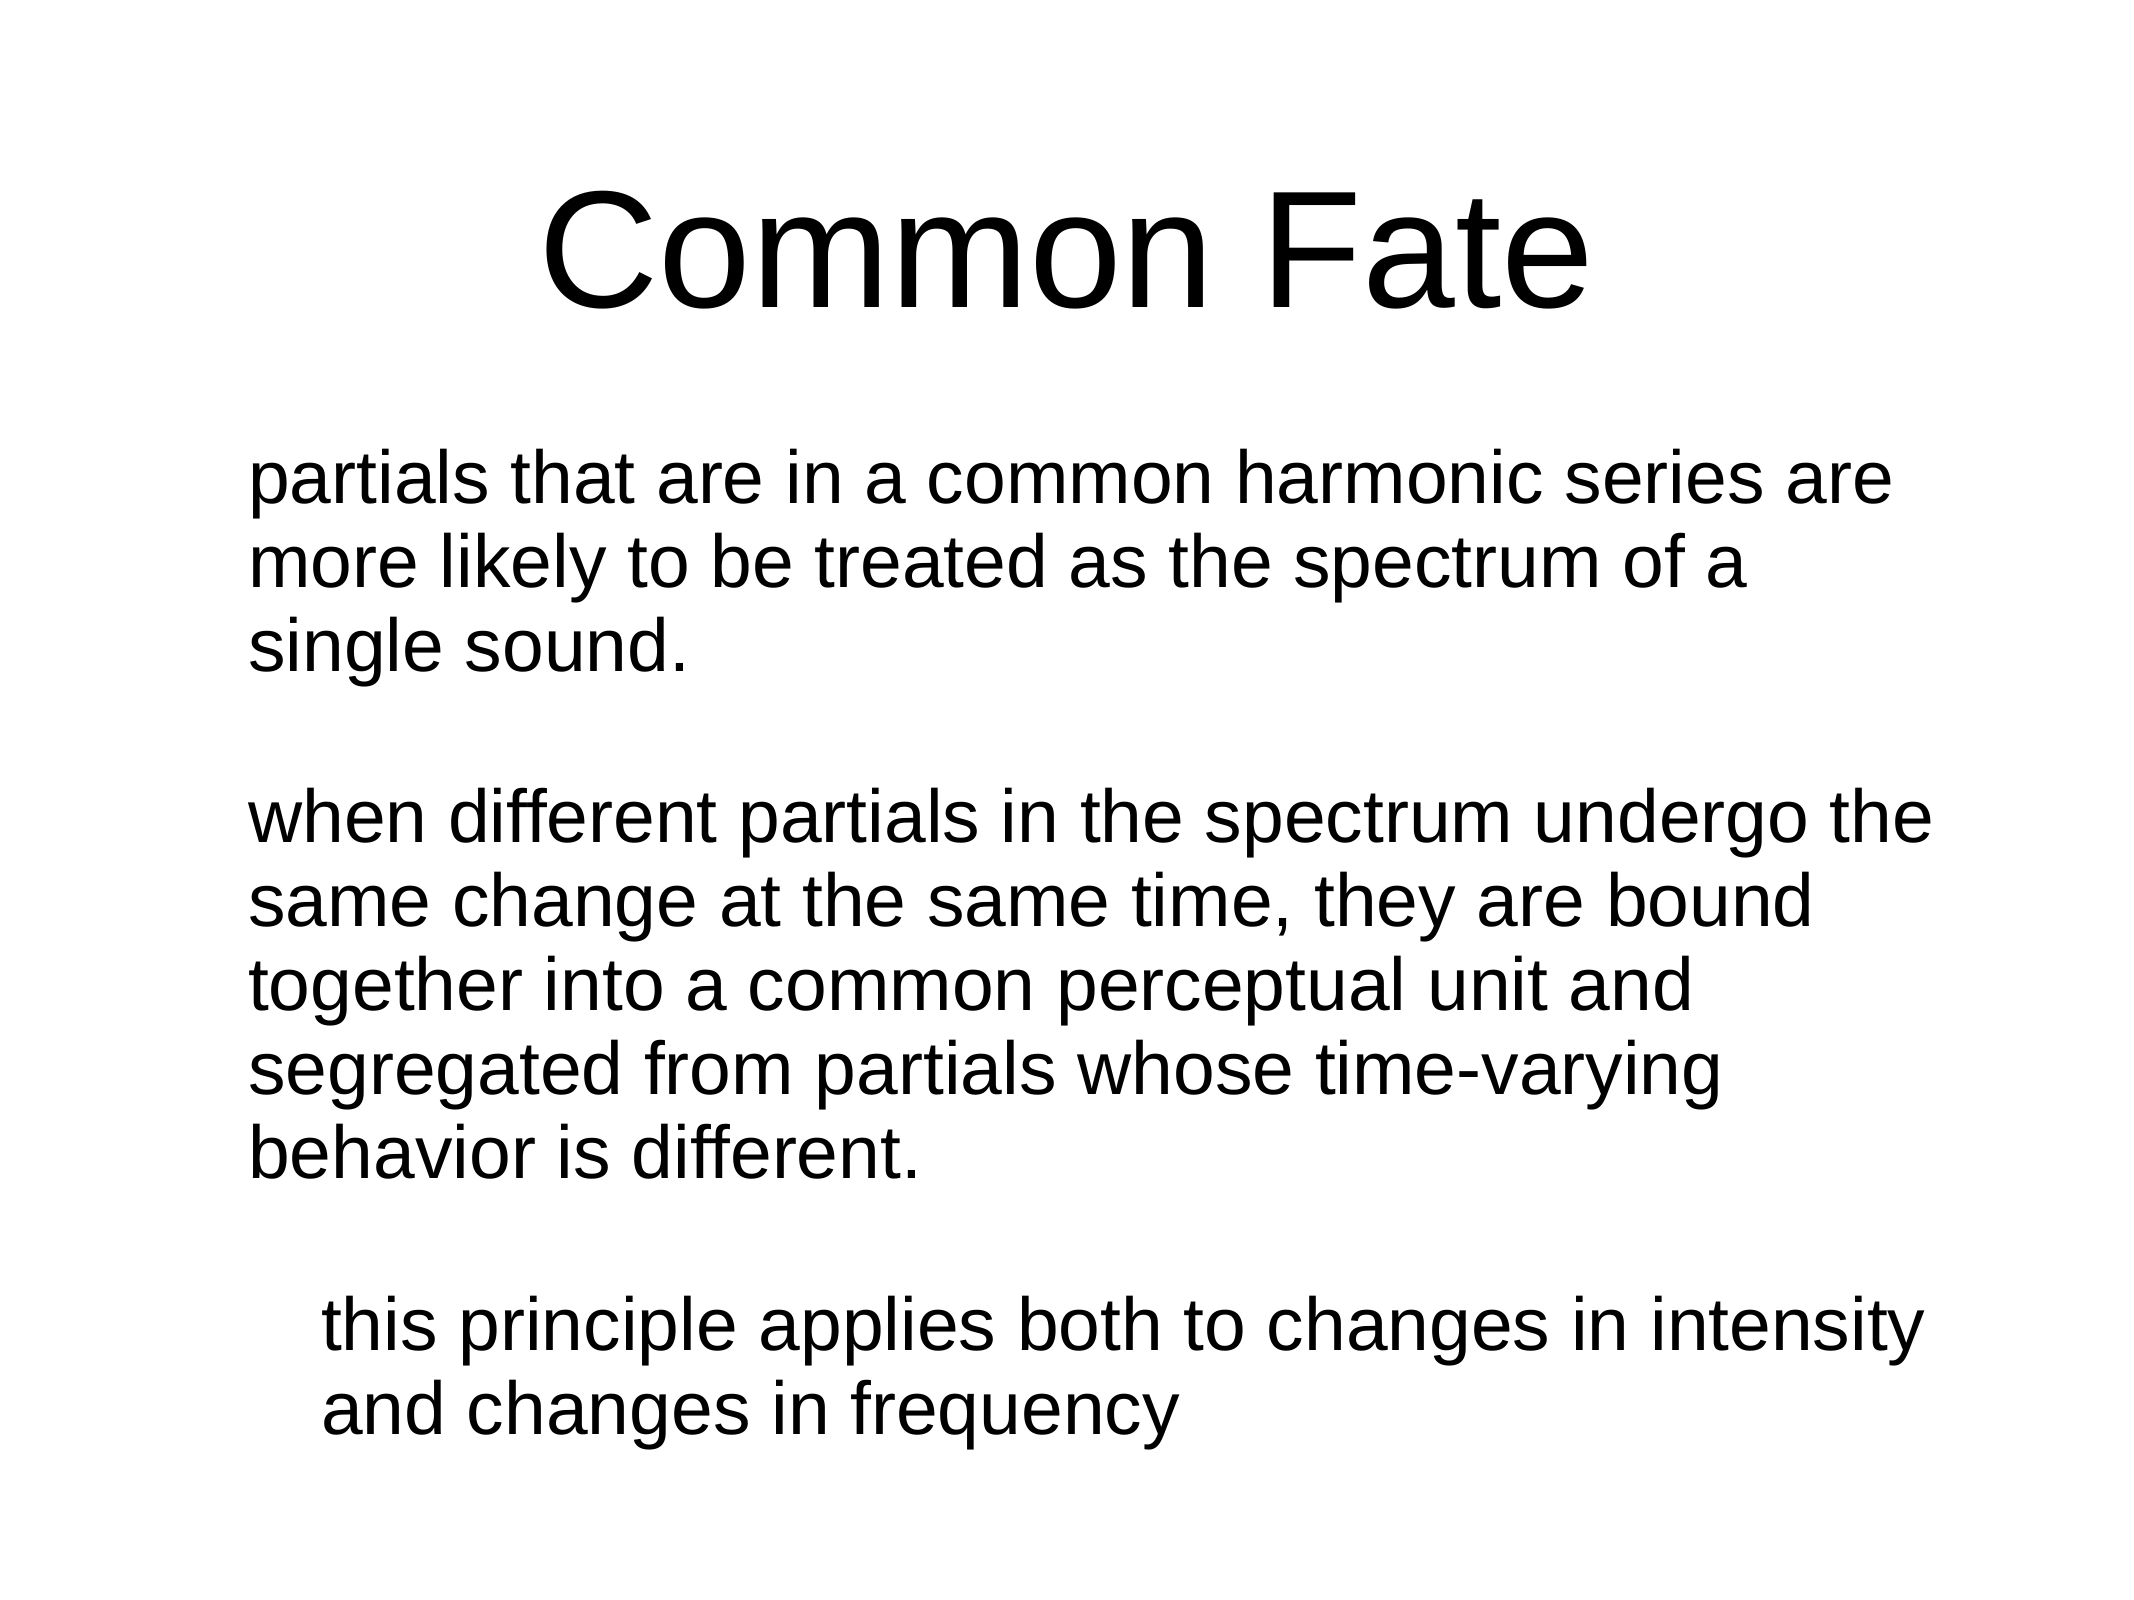

Common Fate
partials that are in a common harmonic series are more likely to be treated as the spectrum of a single sound.
when different partials in the spectrum undergo the same change at the same time, they are bound together into a common perceptual unit and segregated from partials whose time-varying behavior is different.
this principle applies both to changes in intensity and changes in frequency